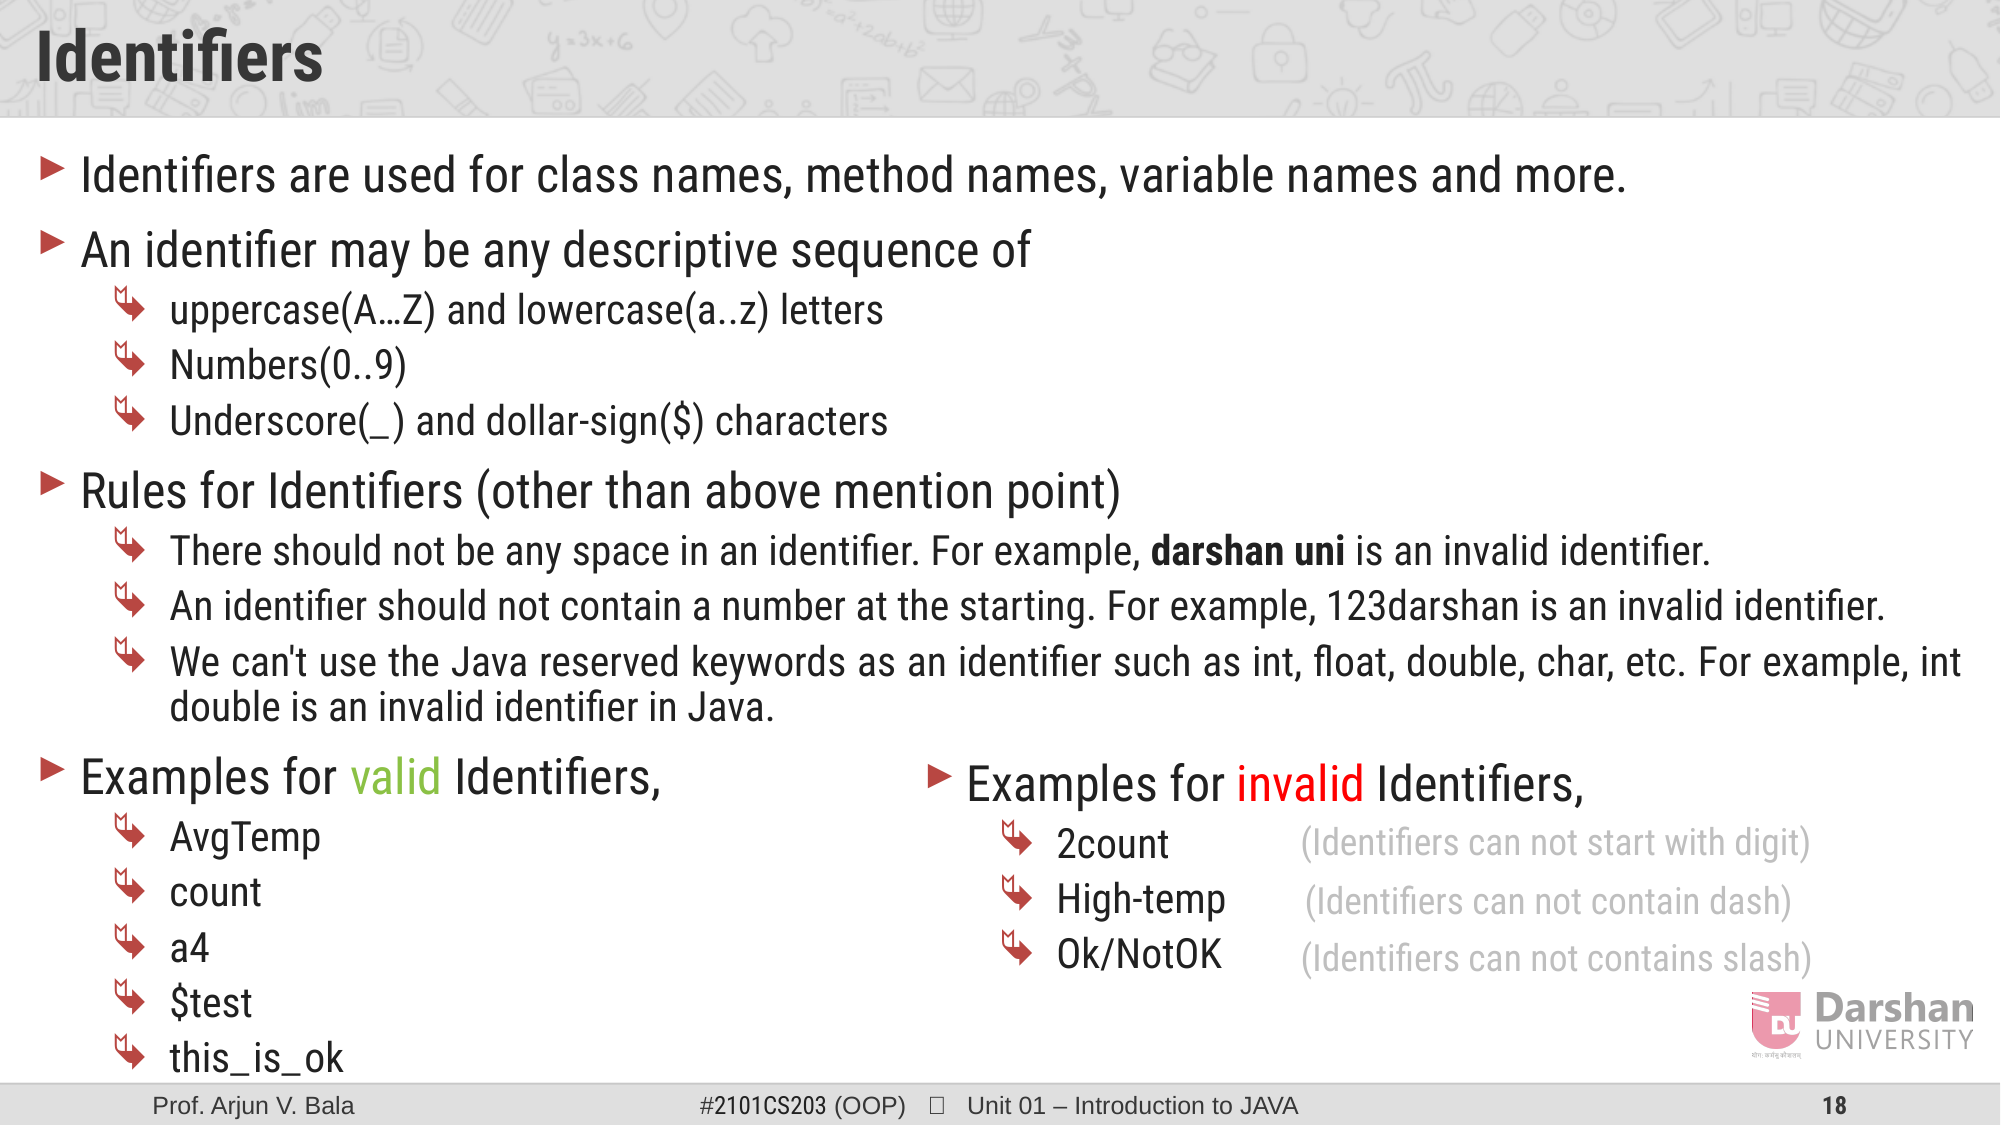

# Identifiers
Identifiers are used for class names, method names, variable names and more.
An identifier may be any descriptive sequence of
uppercase(A…Z) and lowercase(a..z) letters
Numbers(0..9)
Underscore(_) and dollar-sign($) characters
Rules for Identifiers (other than above mention point)
There should not be any space in an identifier. For example, darshan uni is an invalid identifier.
An identifier should not contain a number at the starting. For example, 123darshan is an invalid identifier.
We can't use the Java reserved keywords as an identifier such as int, float, double, char, etc. For example, int double is an invalid identifier in Java.
Examples for valid Identifiers,
AvgTemp
count
a4
$test
this_is_ok
Examples for invalid Identifiers,
2count
High-temp
Ok/NotOK
(Identifiers can not start with digit)
(Identifiers can not contain dash)
(Identifiers can not contains slash)